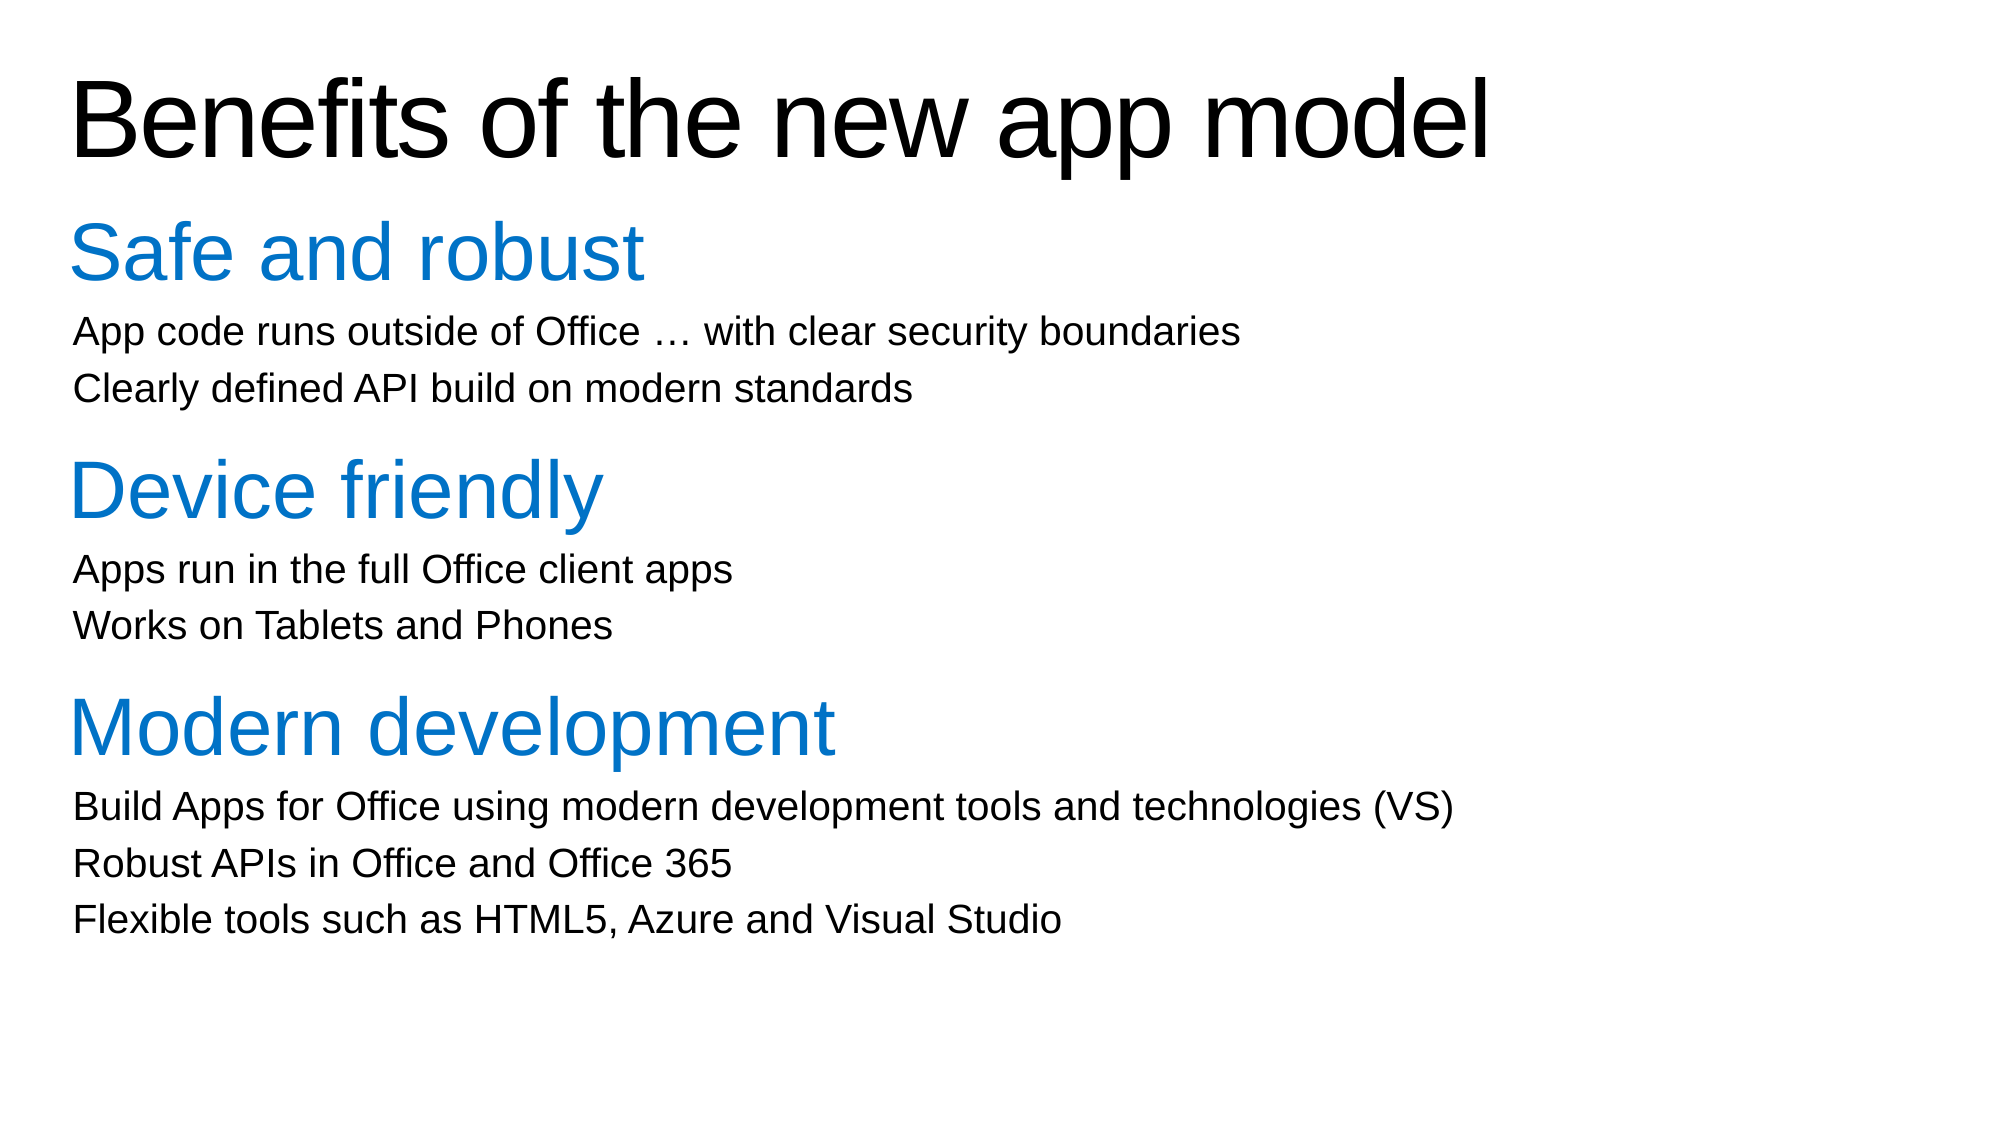

# Benefits of the new app model
Safe and robust
App code runs outside of Office … with clear security boundaries
Clearly defined API build on modern standards
Device friendly
Apps run in the full Office client apps
Works on Tablets and Phones
Modern development
Build Apps for Office using modern development tools and technologies (VS)
Robust APIs in Office and Office 365
Flexible tools such as HTML5, Azure and Visual Studio